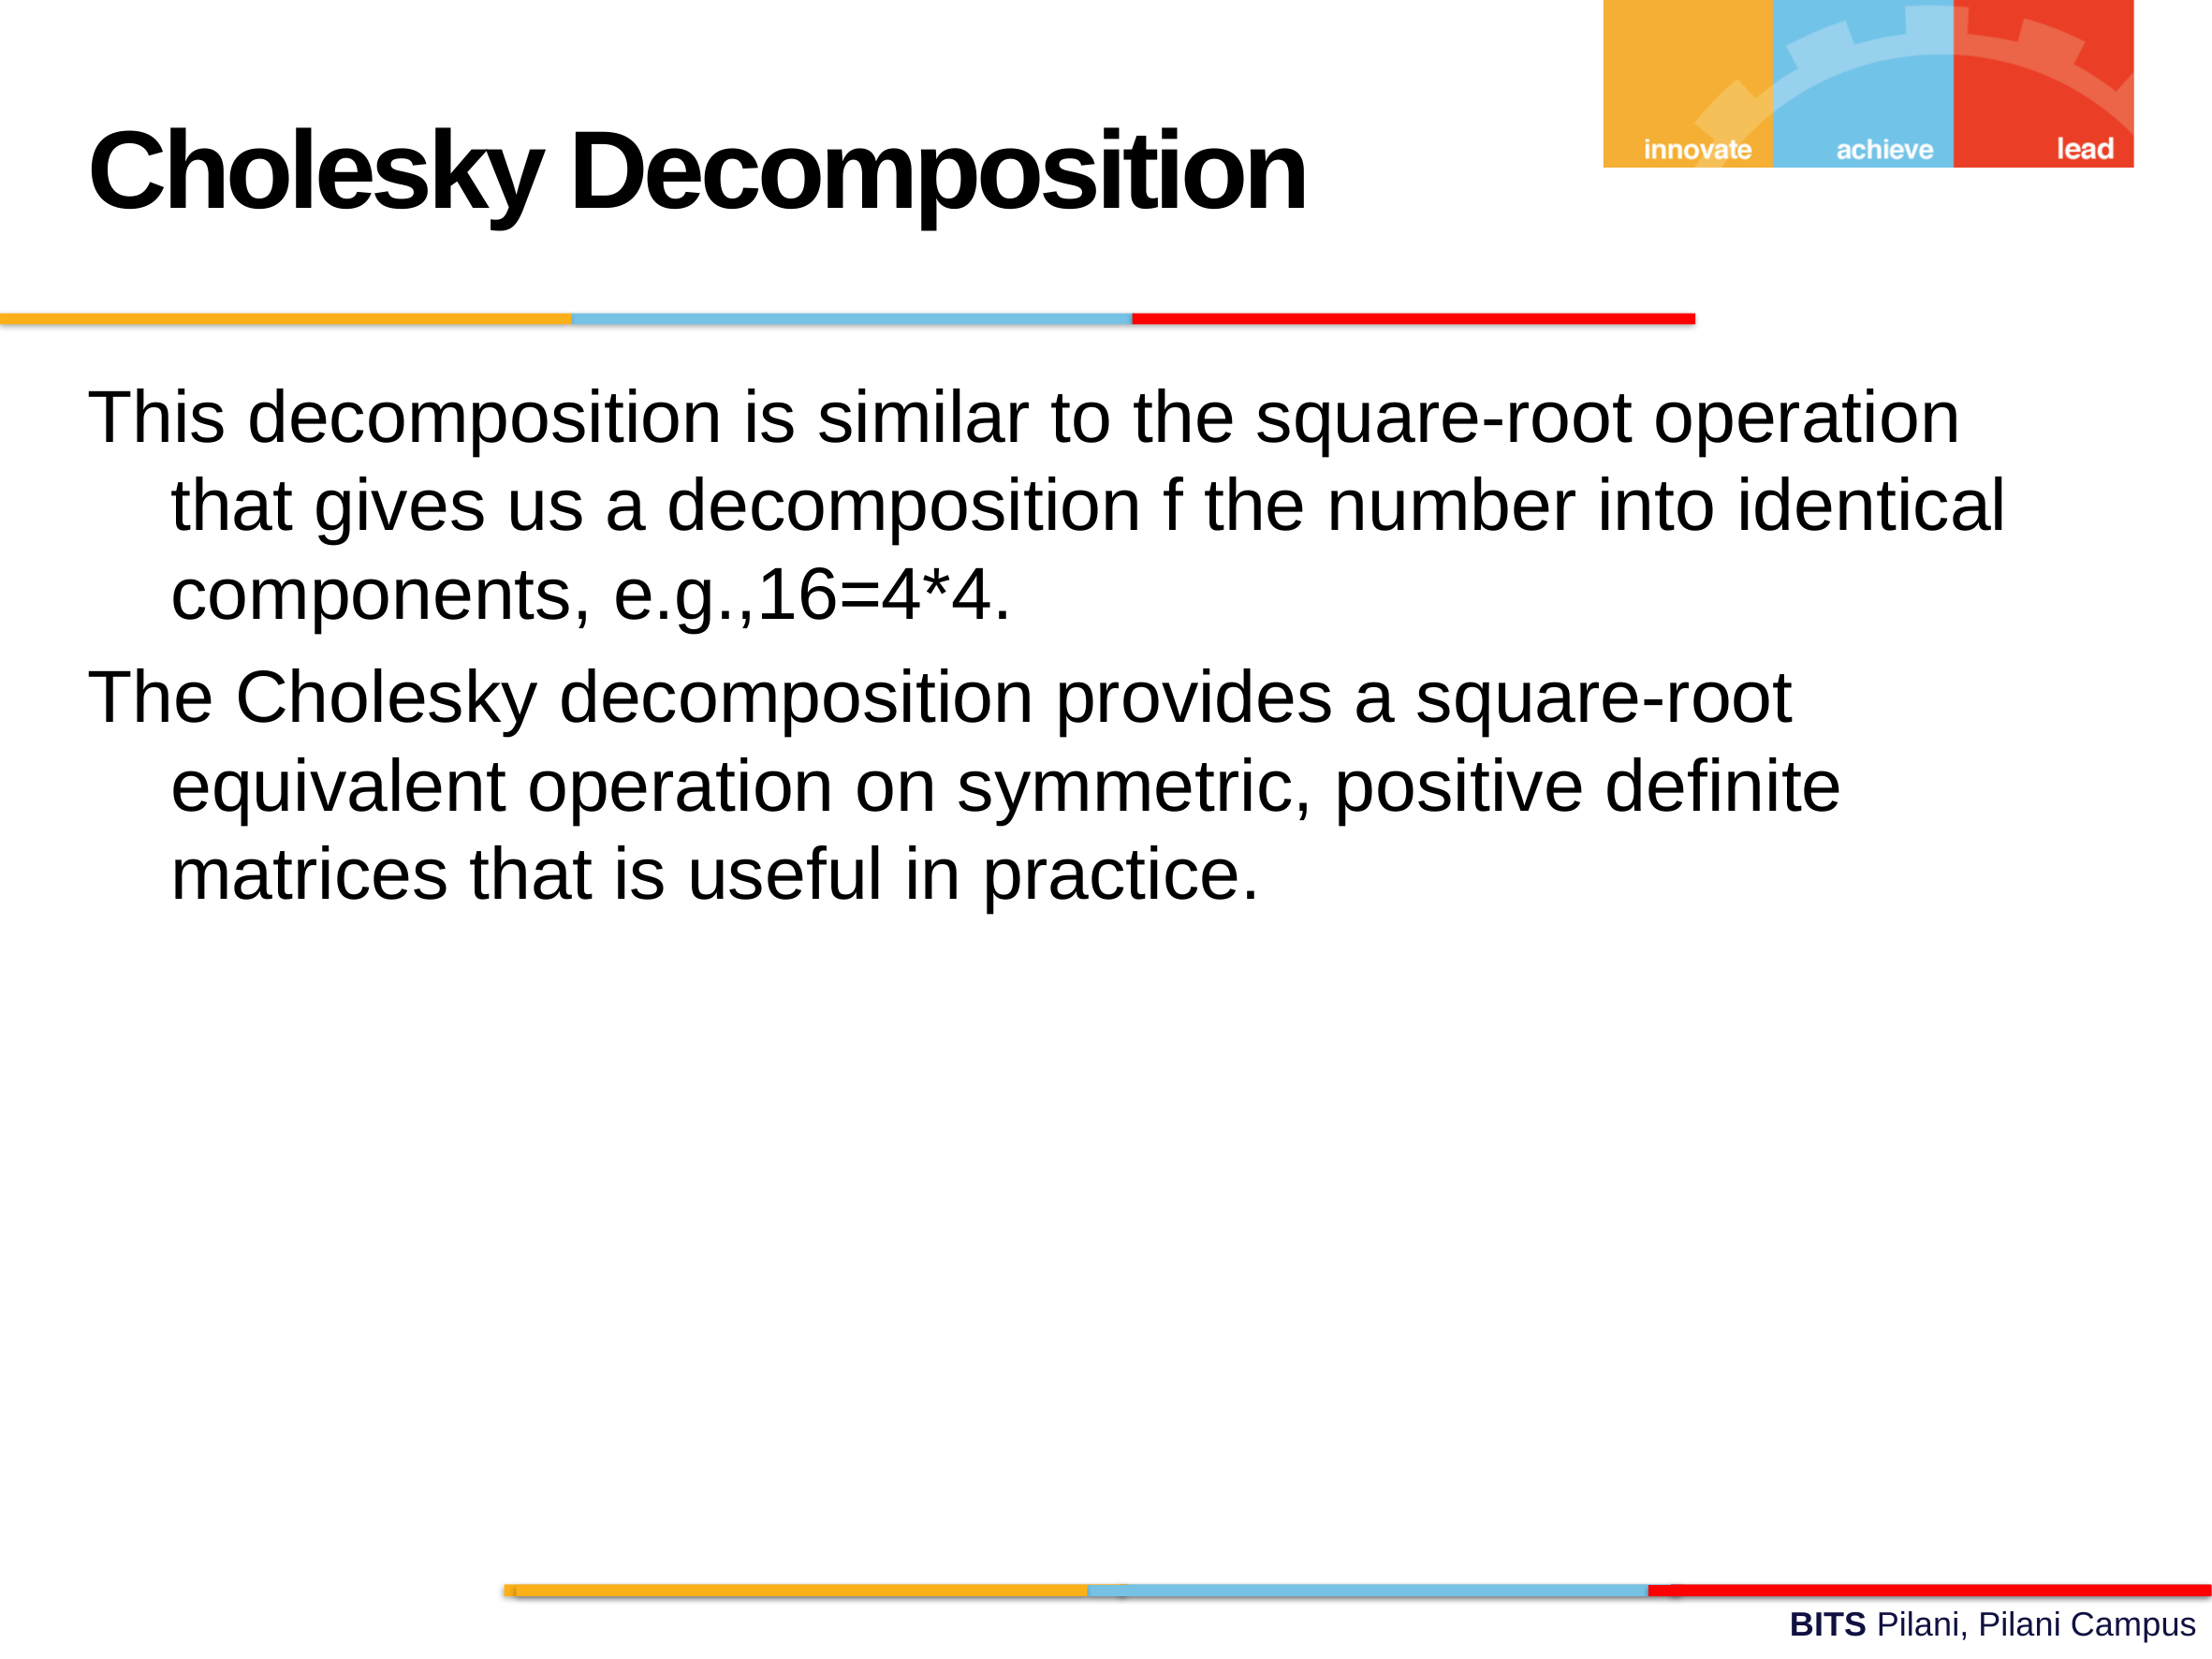

Cholesky Decomposition
This decomposition is similar to the square-root operation that gives us a decomposition f the number into identical components, e.g.,16=4*4.
The Cholesky decomposition provides a square-root equivalent operation on symmetric, positive definite matrices that is useful in practice.